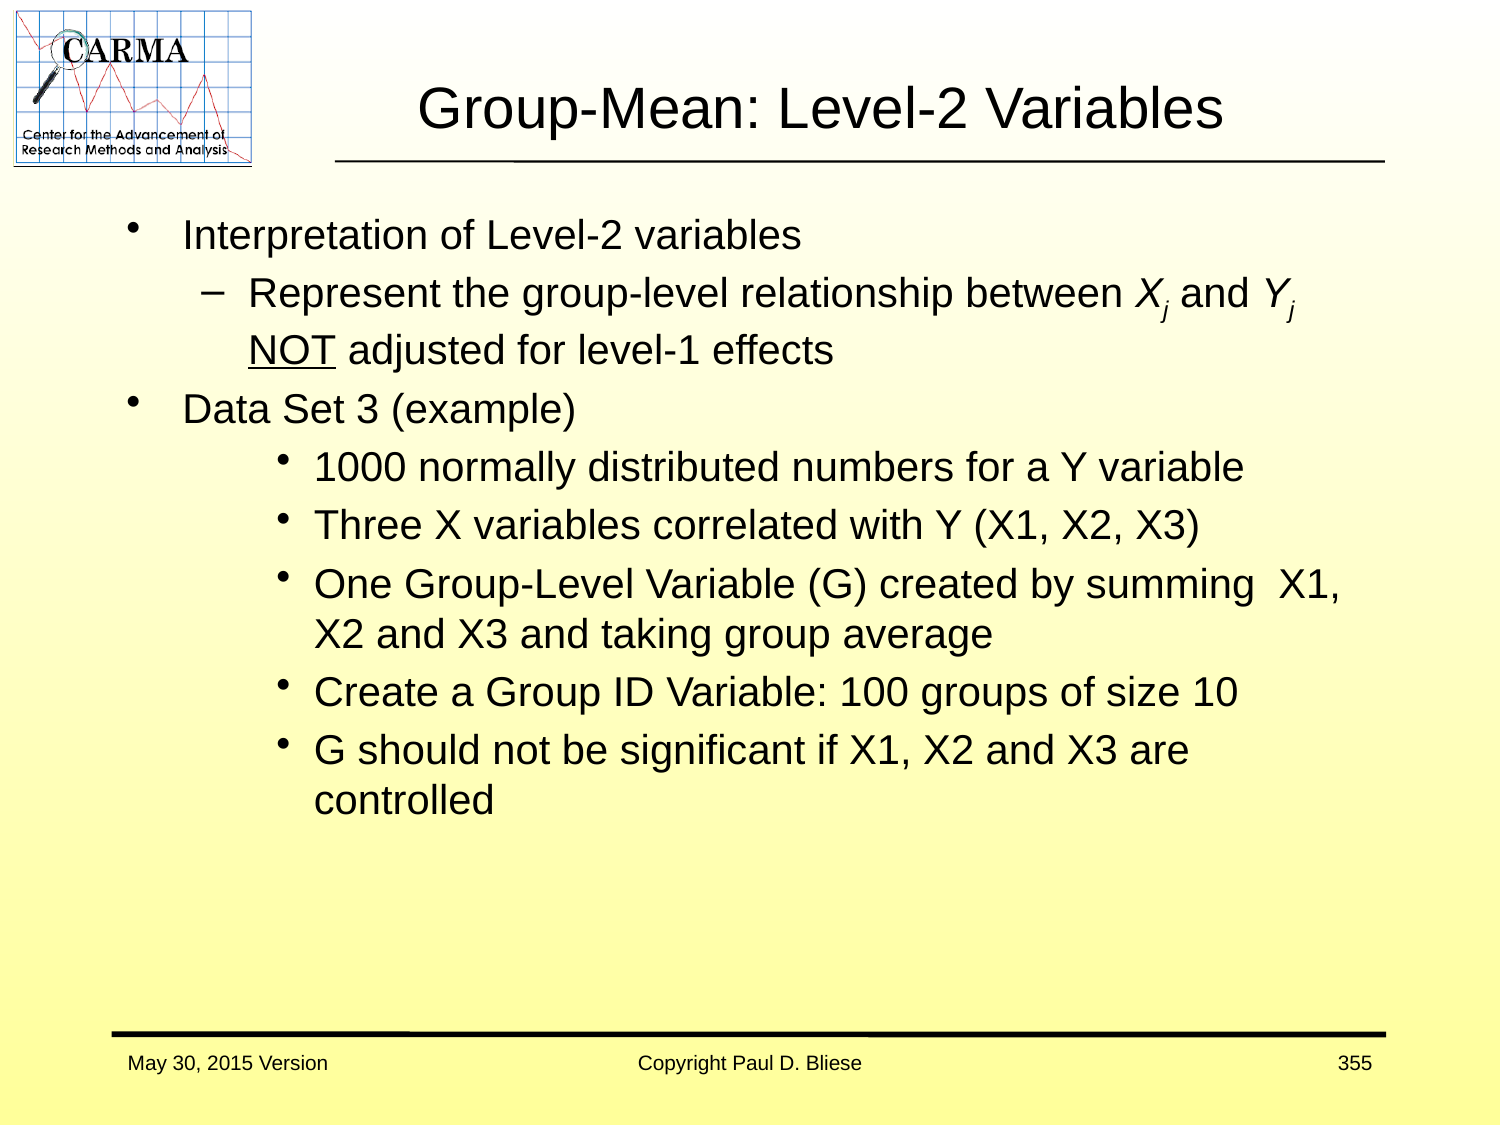

# Group-Mean: Level-2 Variables
Interpretation of Level-2 variables
Represent the group-level relationship between Xj and Yj NOT adjusted for level-1 effects
Data Set 3 (example)
1000 normally distributed numbers for a Y variable
Three X variables correlated with Y (X1, X2, X3)
One Group-Level Variable (G) created by summing  X1, X2 and X3 and taking group average
Create a Group ID Variable: 100 groups of size 10
G should not be significant if X1, X2 and X3 are controlled

May 30, 2015 Version
Copyright Paul D. Bliese
355